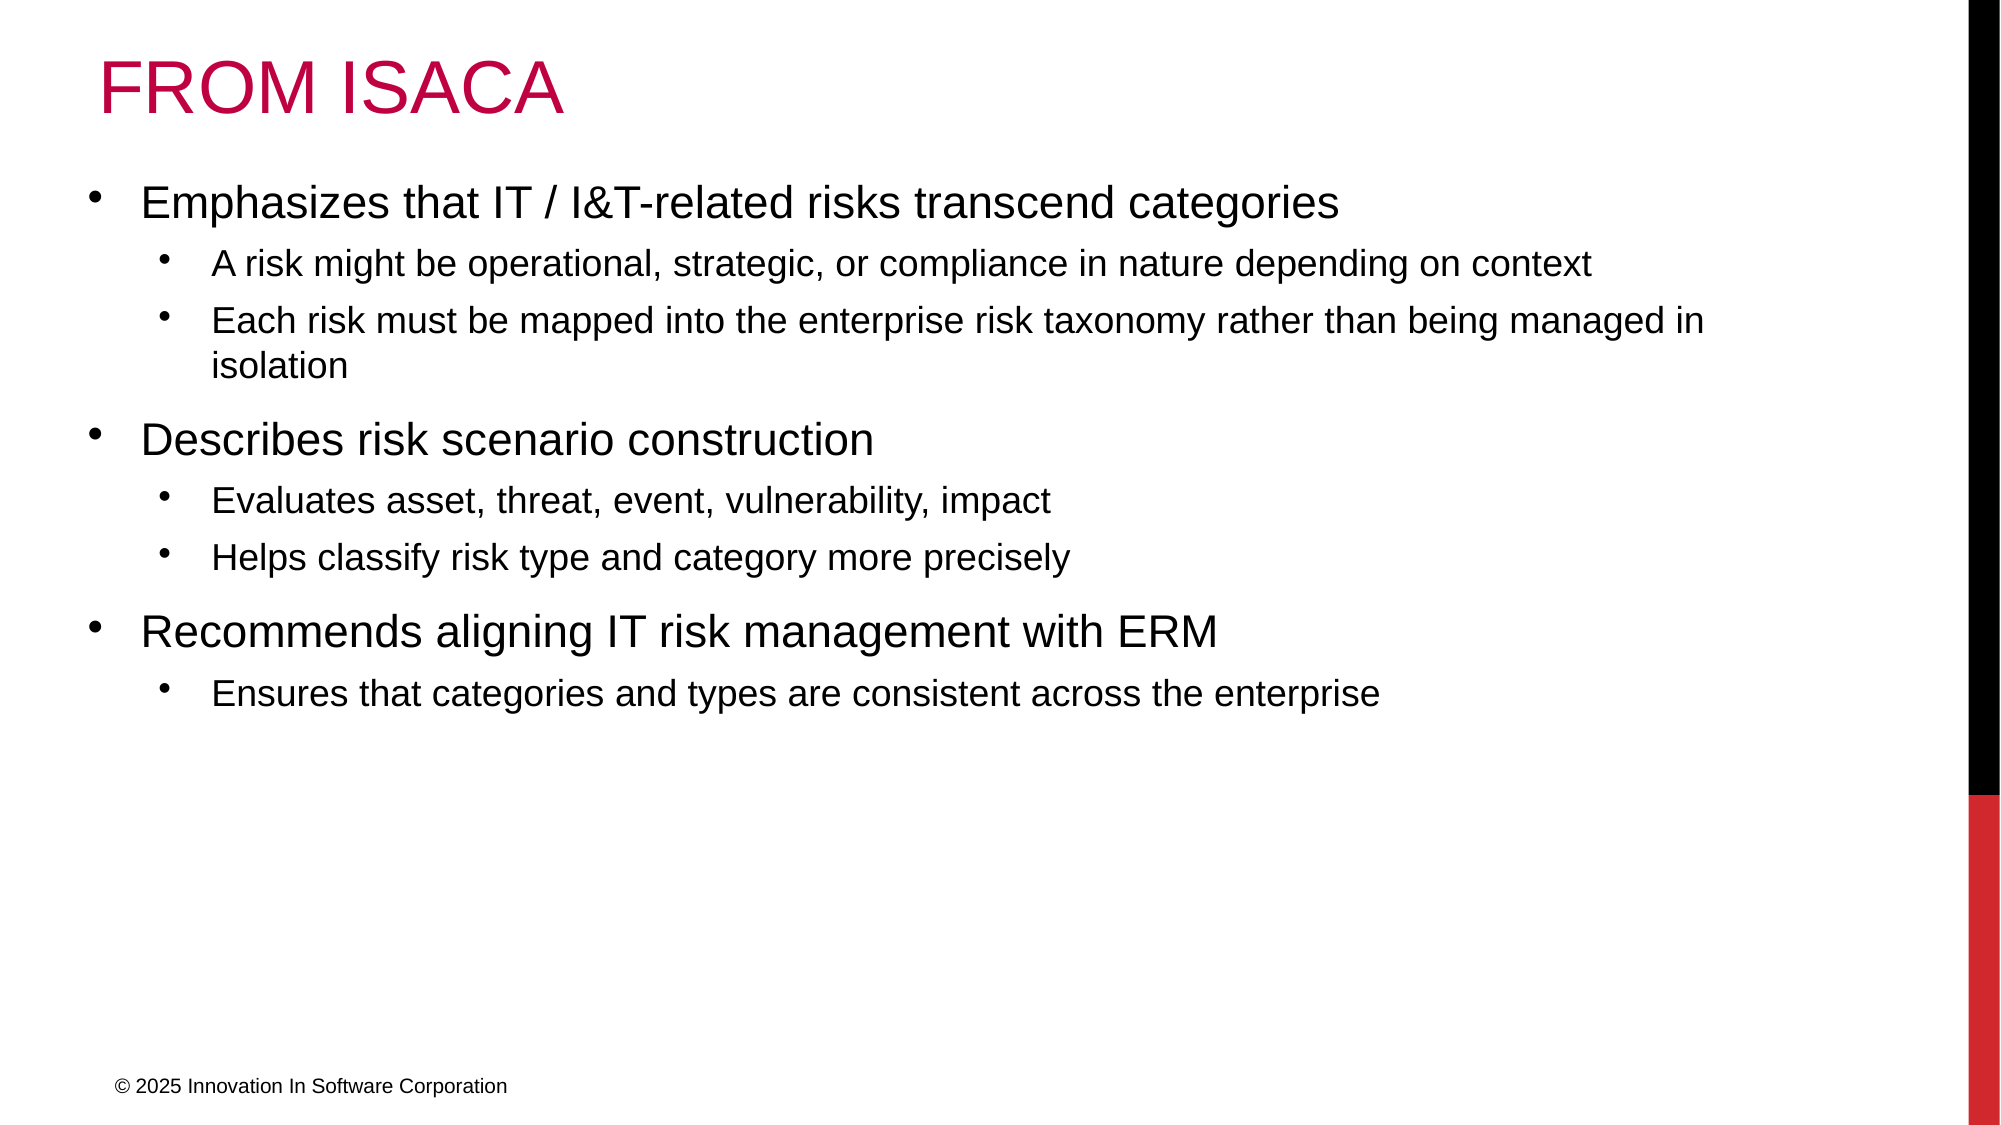

# From ISACA
Emphasizes that IT / I&T-related risks transcend categories
A risk might be operational, strategic, or compliance in nature depending on context
Each risk must be mapped into the enterprise risk taxonomy rather than being managed in isolation
Describes risk scenario construction
Evaluates asset, threat, event, vulnerability, impact
Helps classify risk type and category more precisely
Recommends aligning IT risk management with ERM
Ensures that categories and types are consistent across the enterprise
© 2025 Innovation In Software Corporation